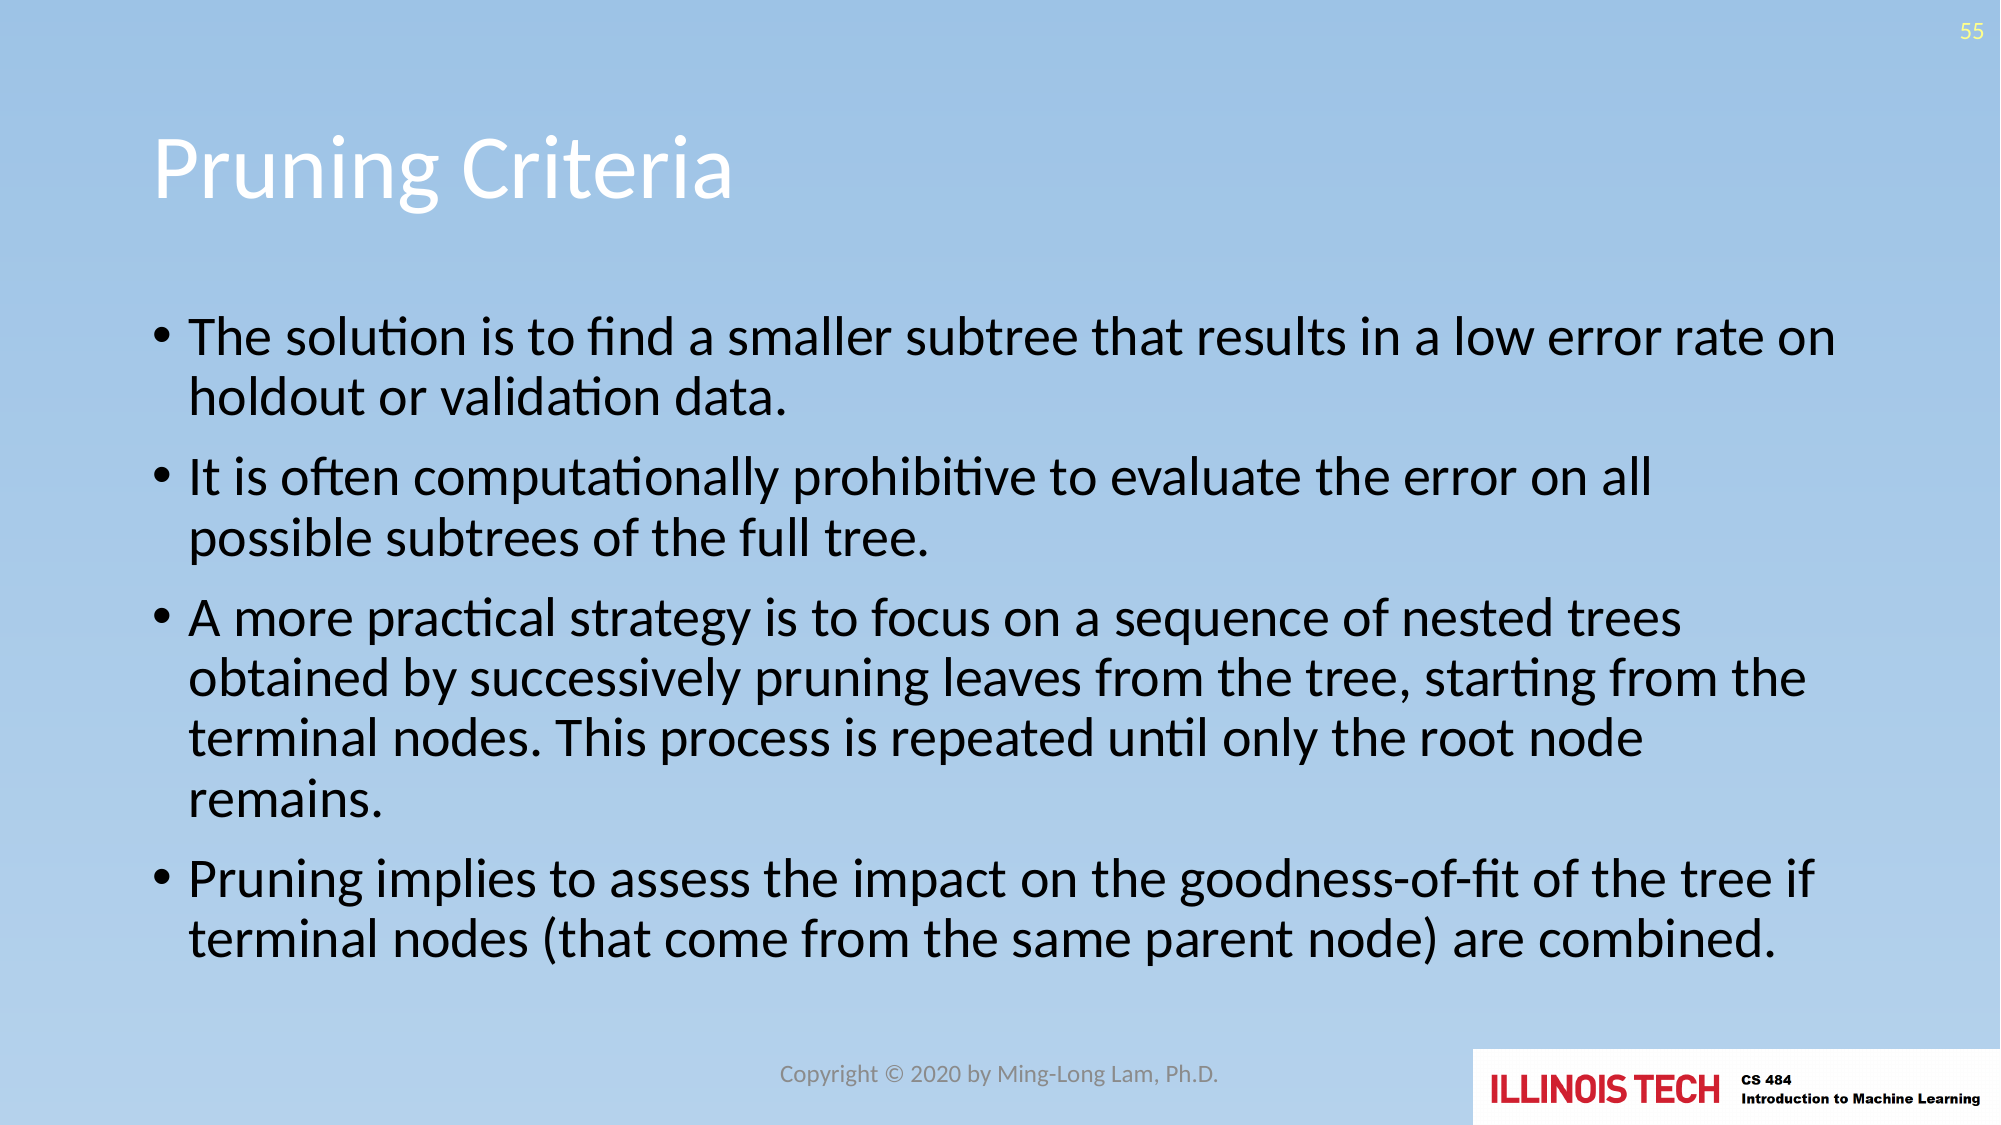

55
# Pruning Criteria
The solution is to find a smaller subtree that results in a low error rate on holdout or validation data.
It is often computationally prohibitive to evaluate the error on all possible subtrees of the full tree.
A more practical strategy is to focus on a sequence of nested trees obtained by successively pruning leaves from the tree, starting from the terminal nodes. This process is repeated until only the root node remains.
Pruning implies to assess the impact on the goodness-of-fit of the tree if terminal nodes (that come from the same parent node) are combined.

Copyright © 2020 by Ming-Long Lam, Ph.D.